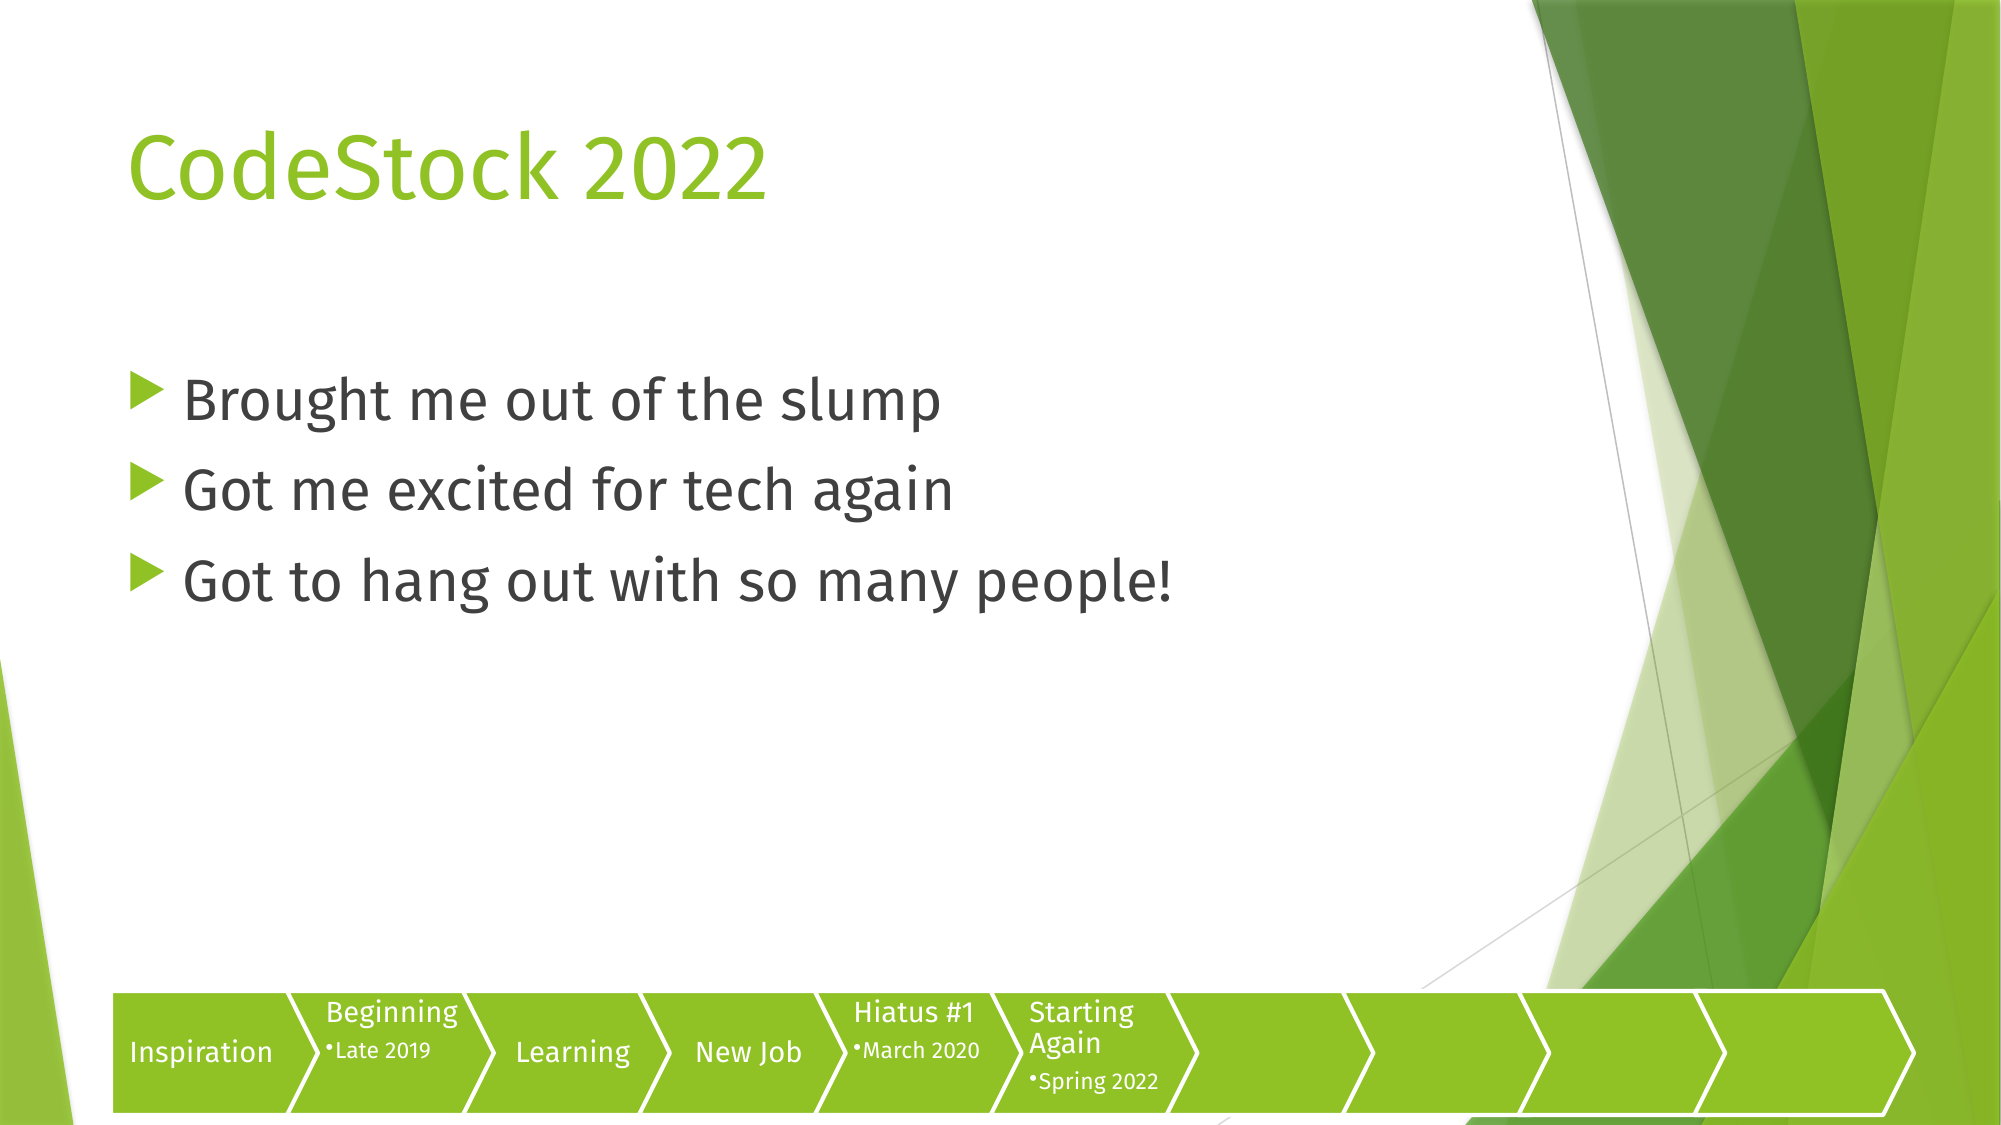

# CodeStock 2022
Brought me out of the slump
Got me excited for tech again
Got to hang out with so many people!
Inspiration
Beginning
Late 2019
Learning
New Job
Hiatus #1
March 2020
Starting Again
Spring 2022